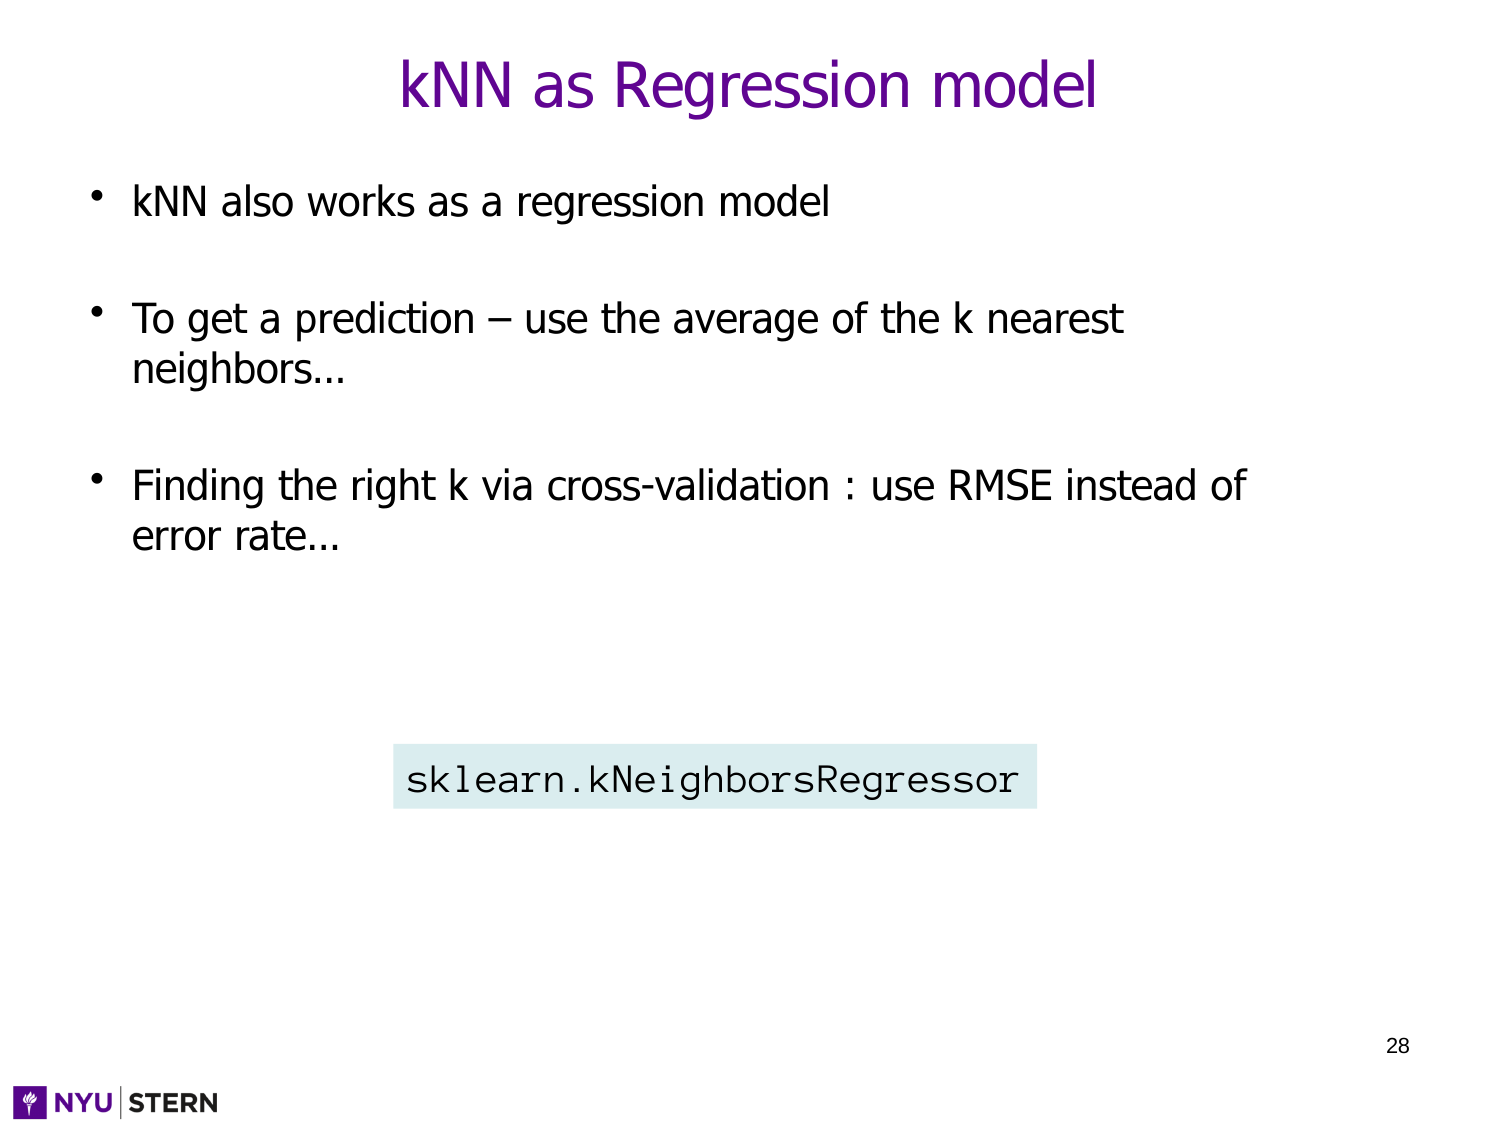

# kNN as Regression model
kNN also works as a regression model

To get a prediction – use the average of the k nearest neighbors…

Finding the right k via cross-validation : use RMSE instead of error rate…

sklearn.kNeighborsRegressor
28